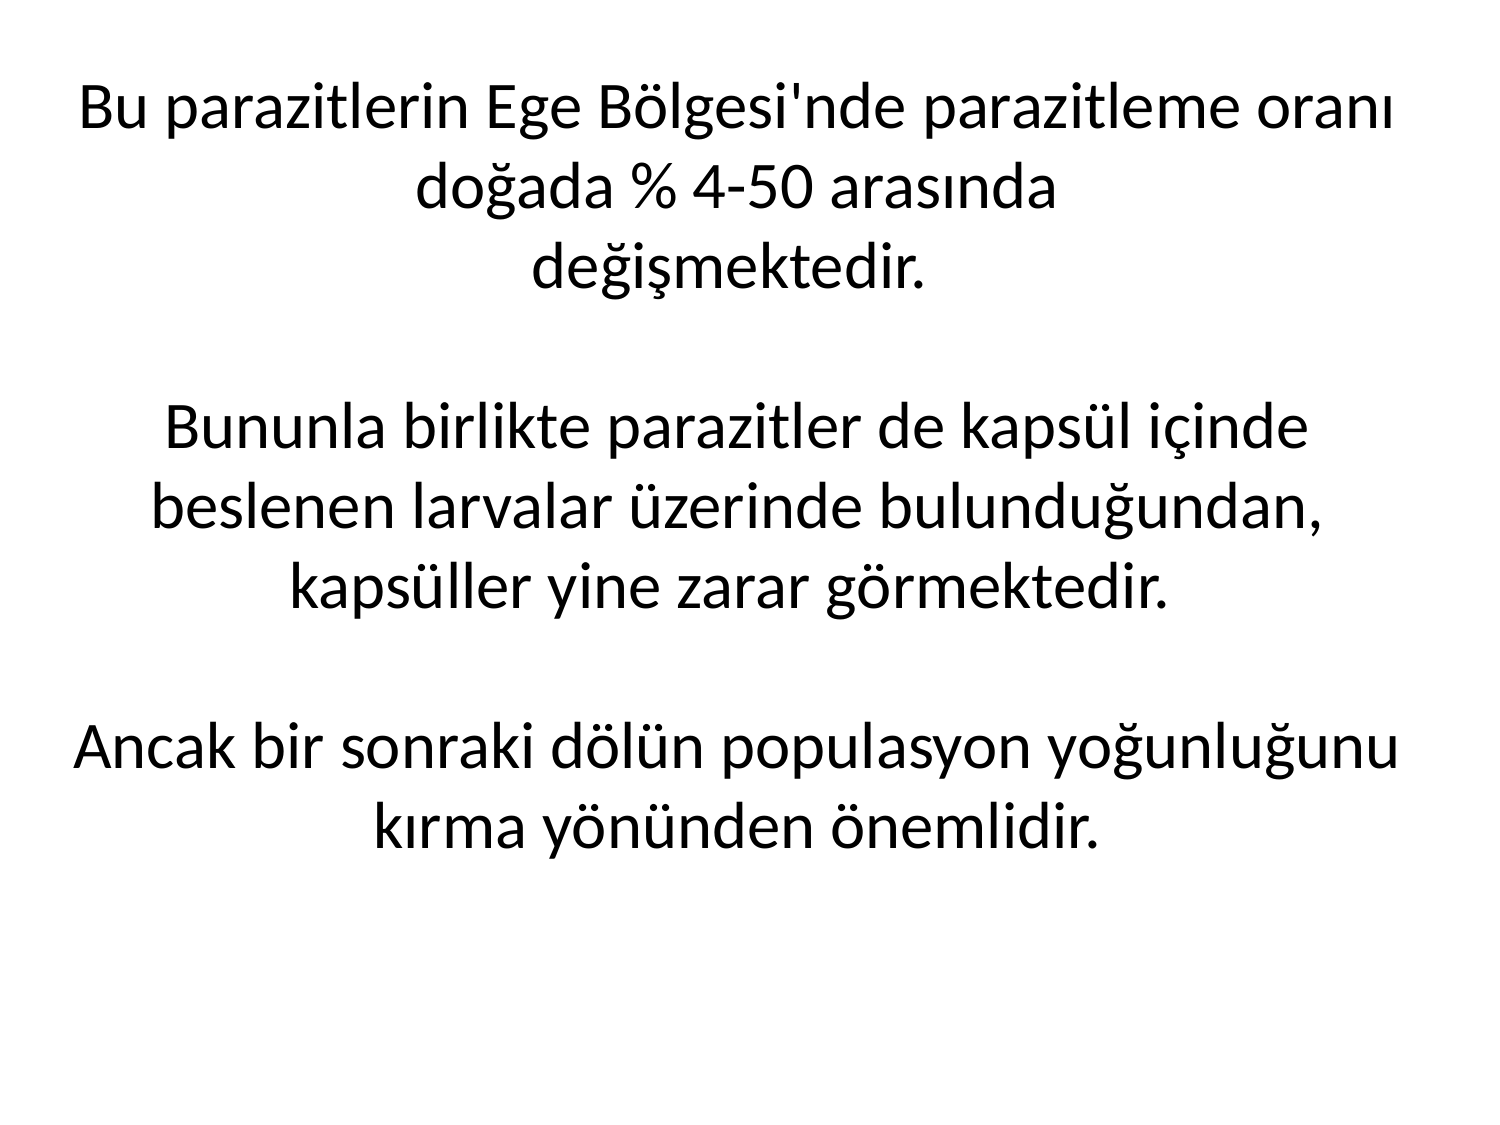

Bu parazitlerin Ege Bölgesi'nde parazitleme oranı doğada % 4-50 arasında
değişmektedir.

Bununla birlikte parazitler de kapsül içinde beslenen larvalar üzerinde bulunduğundan, kapsüller yine zarar görmektedir.

Ancak bir sonraki dölün populasyon yoğunluğunu kırma yönünden önemlidir.